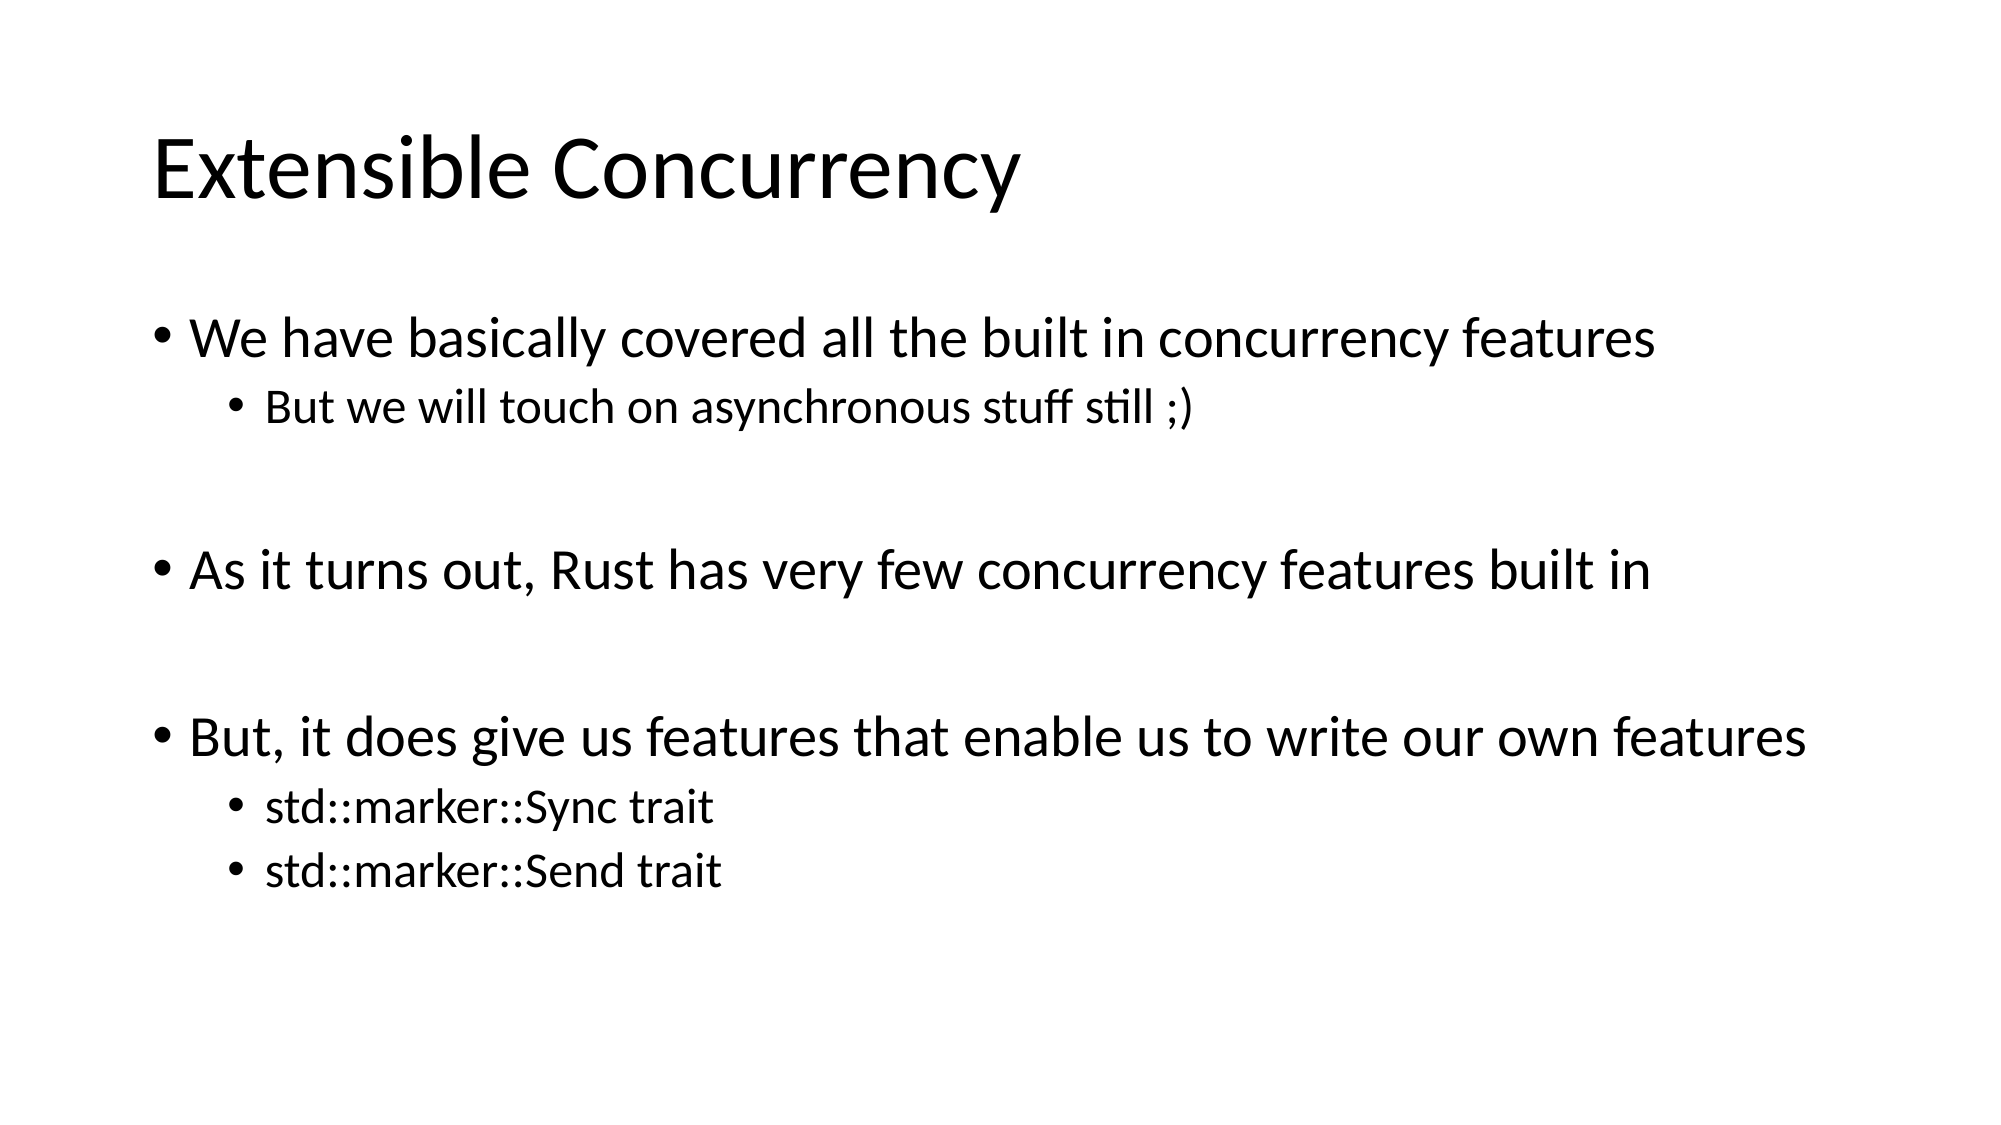

# Extensible Concurrency
We have basically covered all the built in concurrency features
But we will touch on asynchronous stuff still ;)

As it turns out, Rust has very few concurrency features built in

But, it does give us features that enable us to write our own features
std::marker::Sync trait
std::marker::Send trait